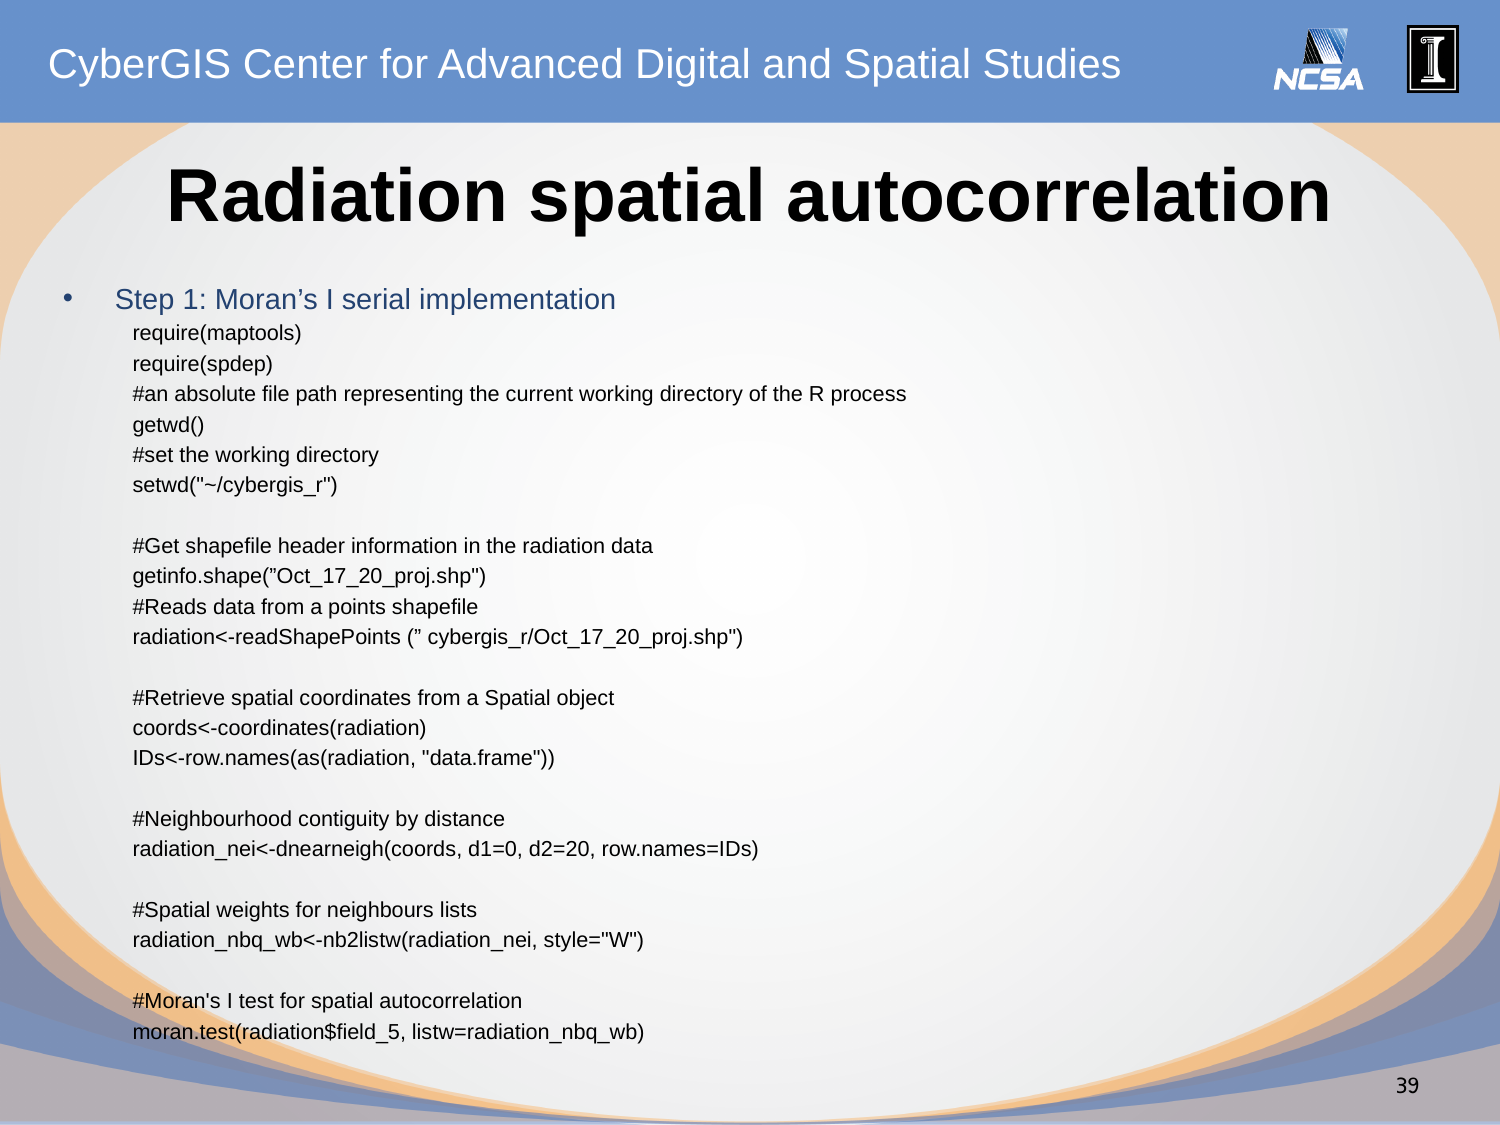

# Radiation spatial autocorrelation
Step 1: Moran’s I serial implementation
require(maptools)
require(spdep)
#an absolute file path representing the current working directory of the R process
getwd()
#set the working directory
setwd("~/cybergis_r")

#Get shapefile header information in the radiation data
getinfo.shape(”Oct_17_20_proj.shp")
#Reads data from a points shapefile
radiation<-readShapePoints (” cybergis_r/Oct_17_20_proj.shp")

#Retrieve spatial coordinates from a Spatial object
coords<-coordinates(radiation)
IDs<-row.names(as(radiation, "data.frame"))

#Neighbourhood contiguity by distance
radiation_nei<-dnearneigh(coords, d1=0, d2=20, row.names=IDs)

#Spatial weights for neighbours lists
radiation_nbq_wb<-nb2listw(radiation_nei, style="W")

#Moran's I test for spatial autocorrelation
moran.test(radiation$field_5, listw=radiation_nbq_wb)

39